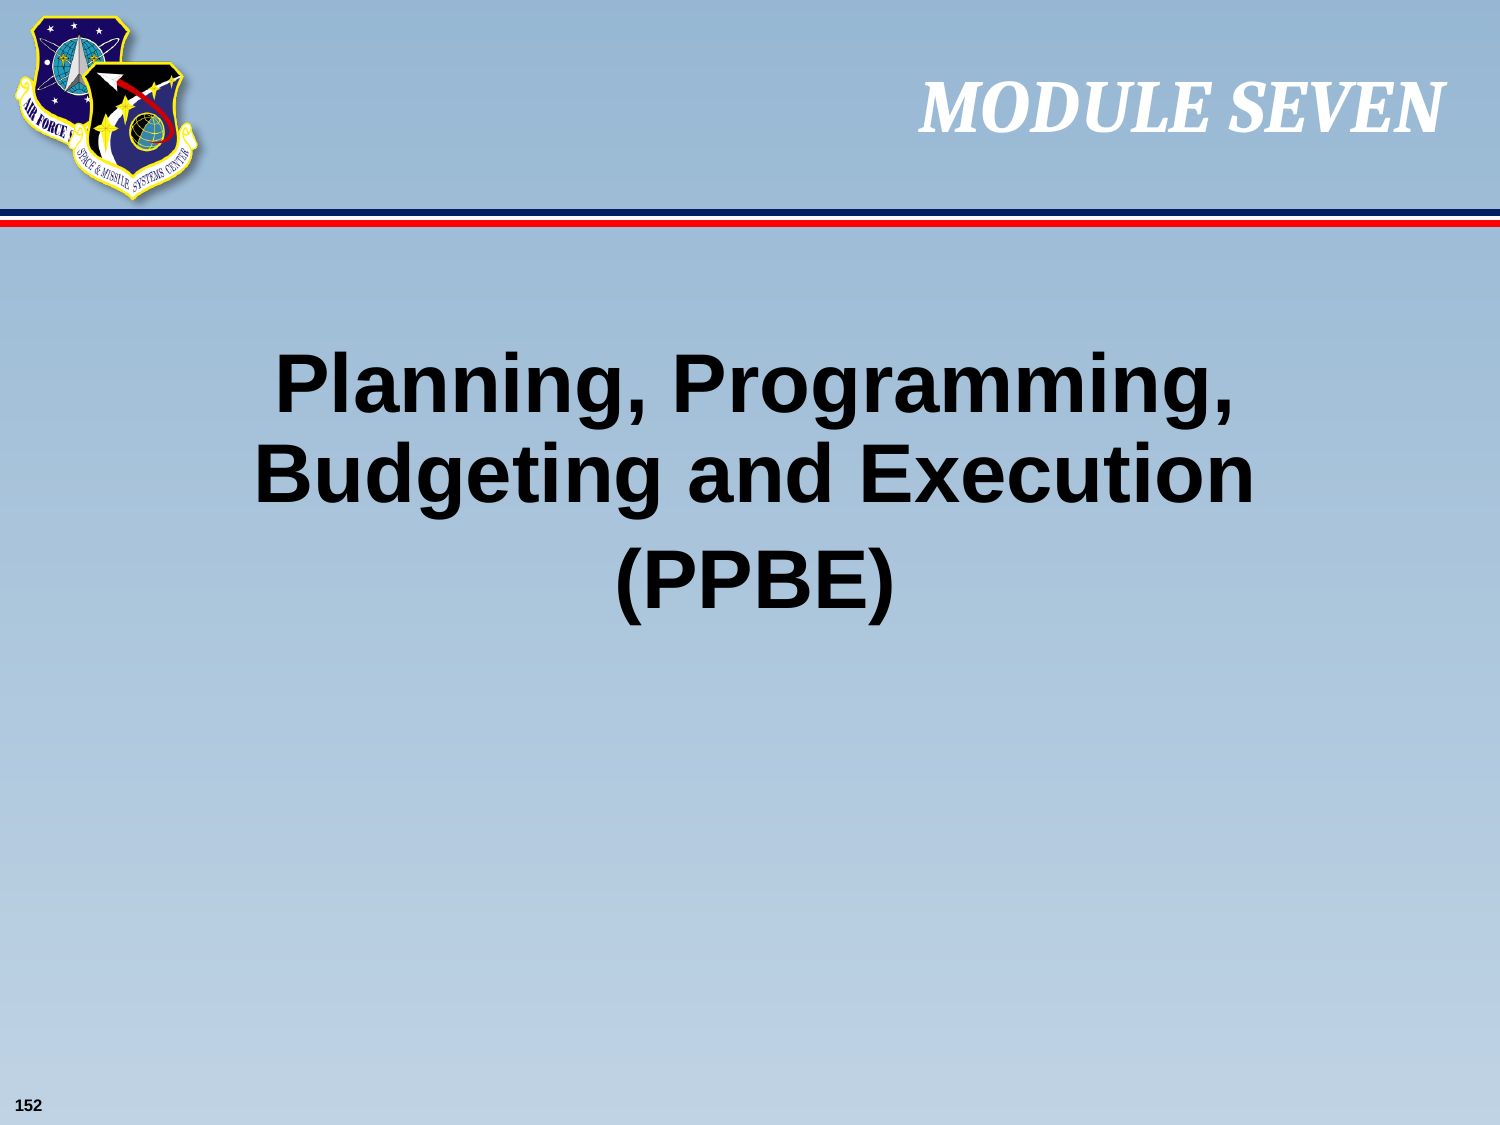

# MODULE SEVEN
Planning, Programming, Budgeting and Execution
(PPBE)
152